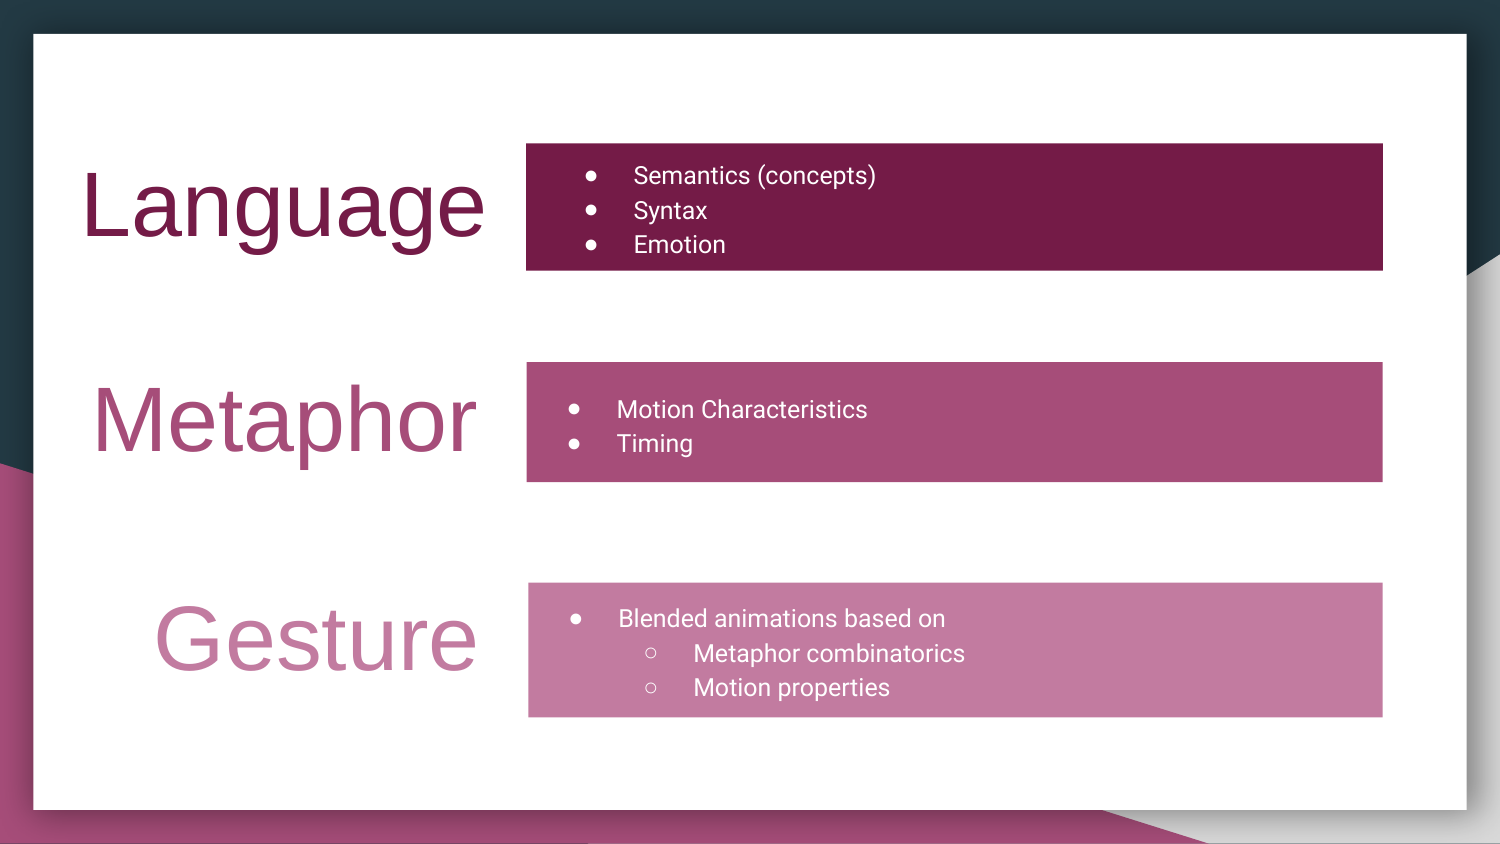

Language
Semantics (concepts)
Syntax
Emotion

Metaphor
Motion Characteristics
Timing
Gesture

Blended animations based on
Metaphor combinatorics
Motion properties